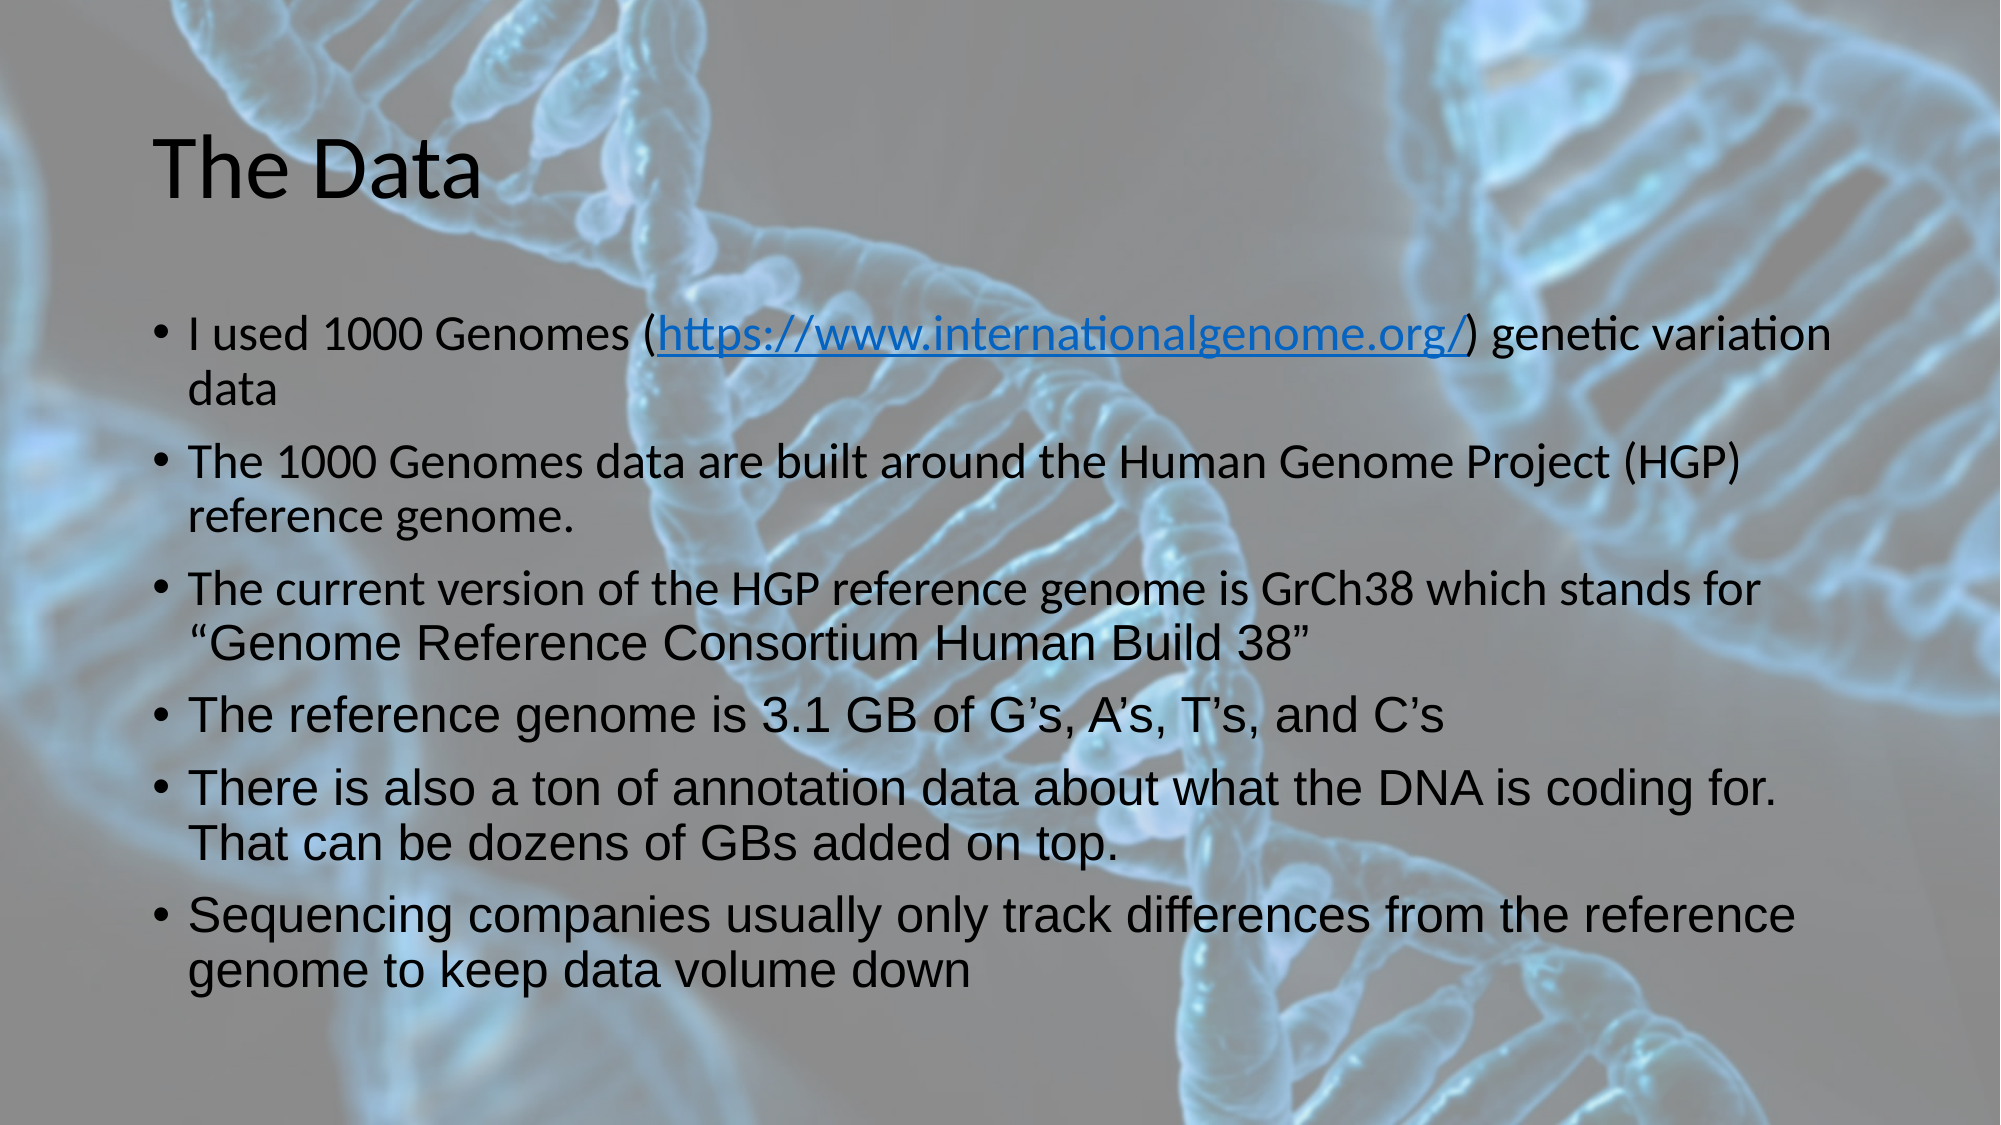

# The Data
I used 1000 Genomes (https://www.internationalgenome.org/) genetic variation data
The 1000 Genomes data are built around the Human Genome Project (HGP) reference genome.
The current version of the HGP reference genome is GrCh38 which stands for “Genome Reference Consortium Human Build 38”
The reference genome is 3.1 GB of G’s, A’s, T’s, and C’s
There is also a ton of annotation data about what the DNA is coding for.  That can be dozens of GBs added on top.
Sequencing companies usually only track differences from the reference genome to keep data volume down